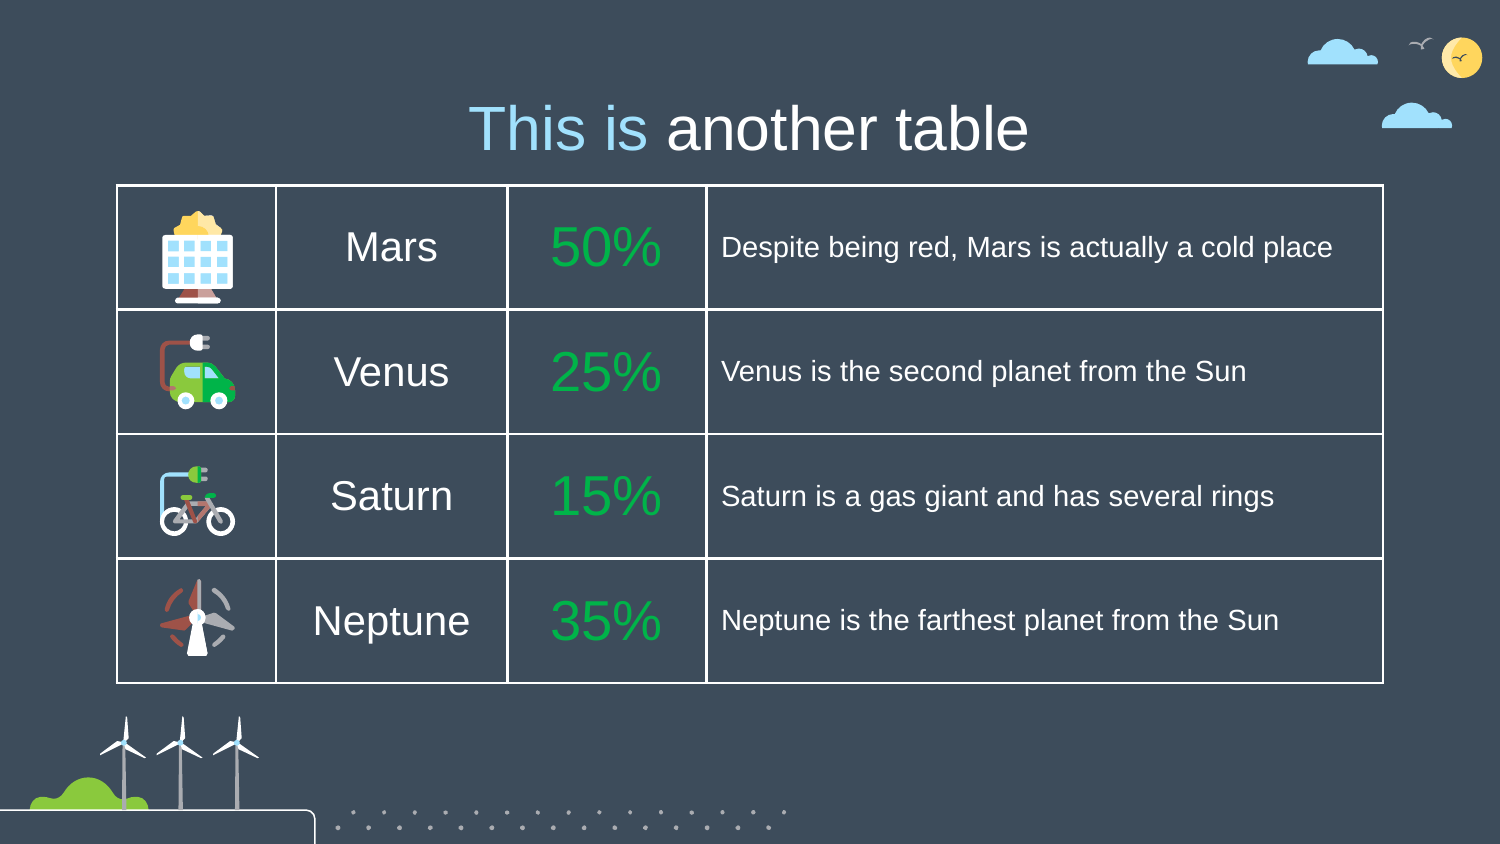

# This is another table

|  | Mars | 50% | Despite being red, Mars is actually a cold place |
| --- | --- | --- | --- |
|  | Venus | 25% | Venus is the second planet from the Sun |
|  | Saturn | 15% | Saturn is a gas giant and has several rings |
|  | Neptune | 35% | Neptune is the farthest planet from the Sun |